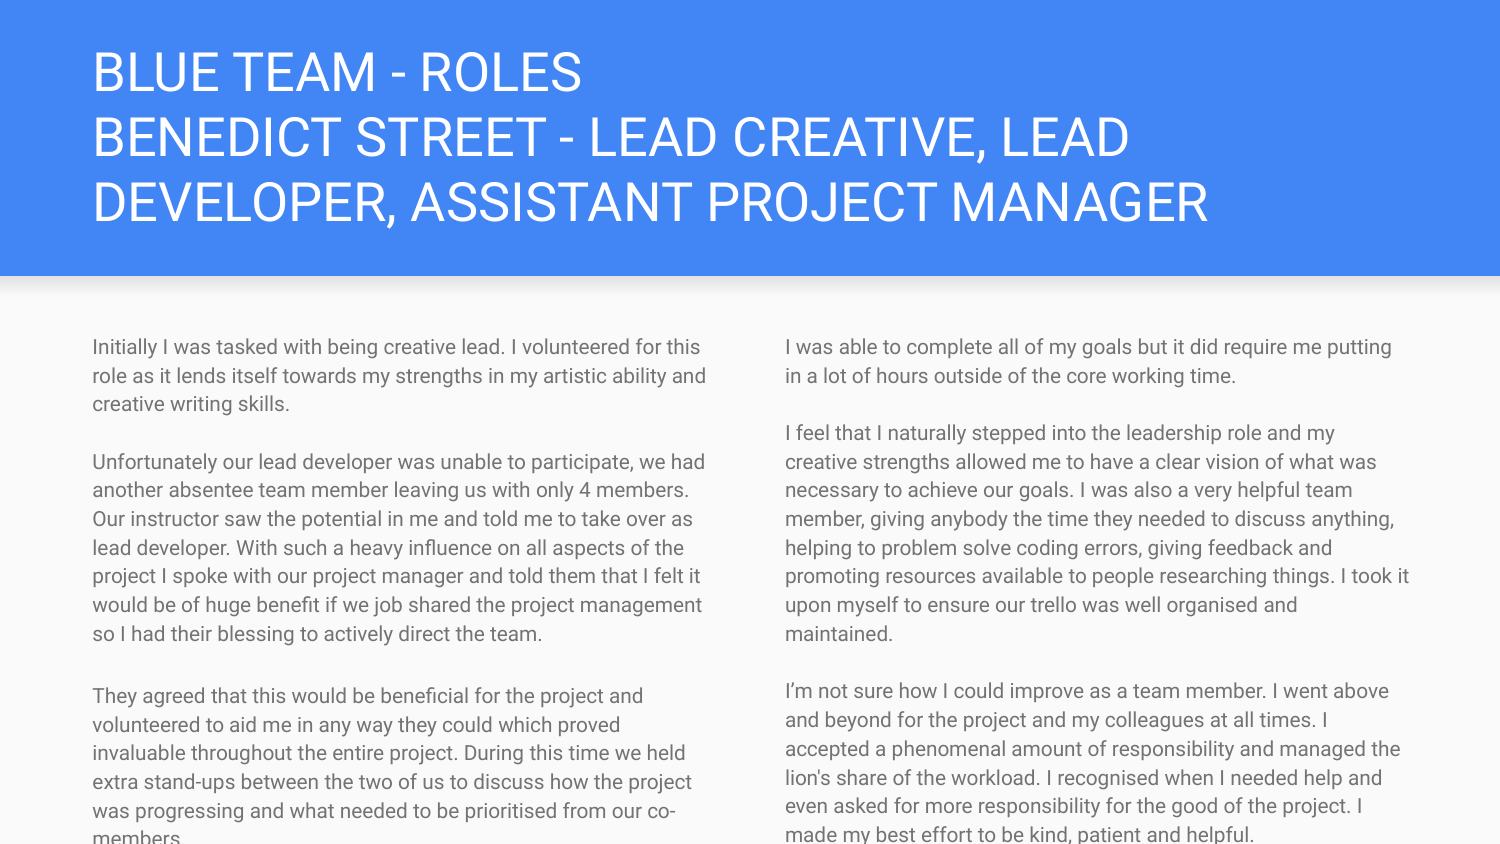

# BLUE TEAM - ROLES
BENEDICT STREET - LEAD CREATIVE, LEAD DEVELOPER, ASSISTANT PROJECT MANAGER
Initially I was tasked with being creative lead. I volunteered for this role as it lends itself towards my strengths in my artistic ability and creative writing skills.
Unfortunately our lead developer was unable to participate, we had another absentee team member leaving us with only 4 members. Our instructor saw the potential in me and told me to take over as lead developer. With such a heavy influence on all aspects of the project I spoke with our project manager and told them that I felt it would be of huge benefit if we job shared the project management so I had their blessing to actively direct the team.
They agreed that this would be beneficial for the project and volunteered to aid me in any way they could which proved invaluable throughout the entire project. During this time we held extra stand-ups between the two of us to discuss how the project was progressing and what needed to be prioritised from our co-members.
I was able to complete all of my goals but it did require me putting in a lot of hours outside of the core working time.
I feel that I naturally stepped into the leadership role and my creative strengths allowed me to have a clear vision of what was necessary to achieve our goals. I was also a very helpful team member, giving anybody the time they needed to discuss anything, helping to problem solve coding errors, giving feedback and promoting resources available to people researching things. I took it upon myself to ensure our trello was well organised and maintained.
I’m not sure how I could improve as a team member. I went above and beyond for the project and my colleagues at all times. I accepted a phenomenal amount of responsibility and managed the lion's share of the workload. I recognised when I needed help and even asked for more responsibility for the good of the project. I made my best effort to be kind, patient and helpful.